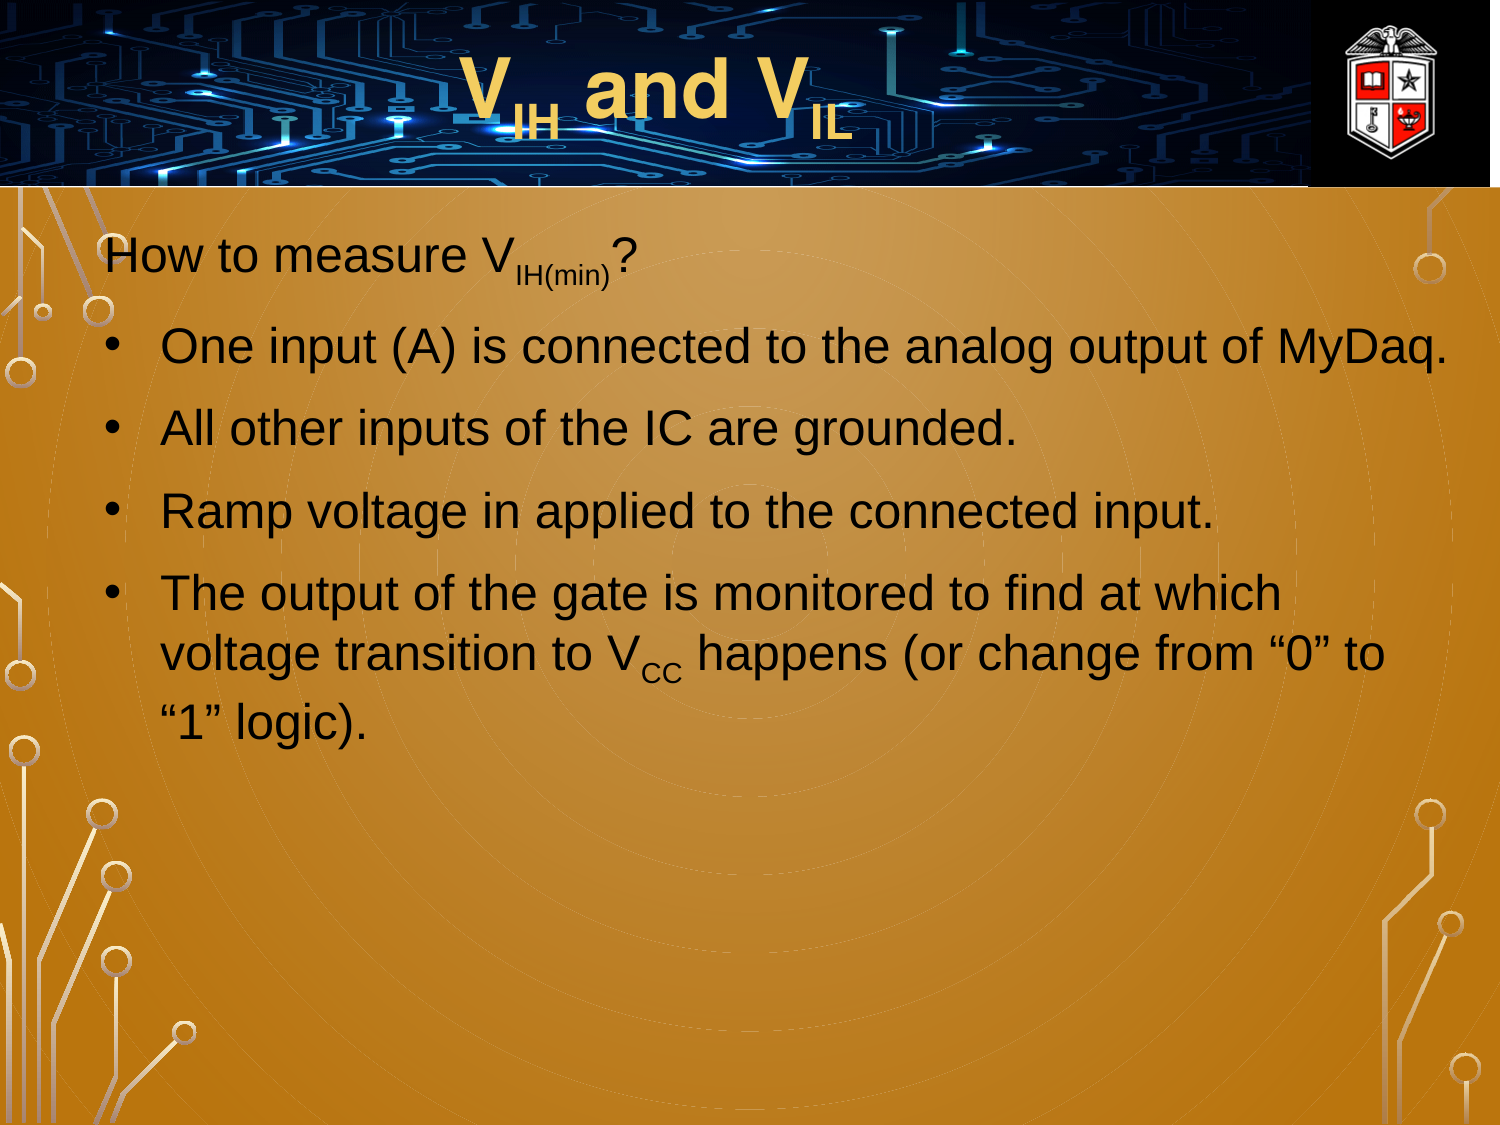

VIH and VIL
How to measure VIH(min)?
One input (A) is connected to the analog output of MyDaq.
All other inputs of the IC are grounded.
Ramp voltage in applied to the connected input.
The output of the gate is monitored to find at which voltage transition to VCC happens (or change from “0” to “1” logic).